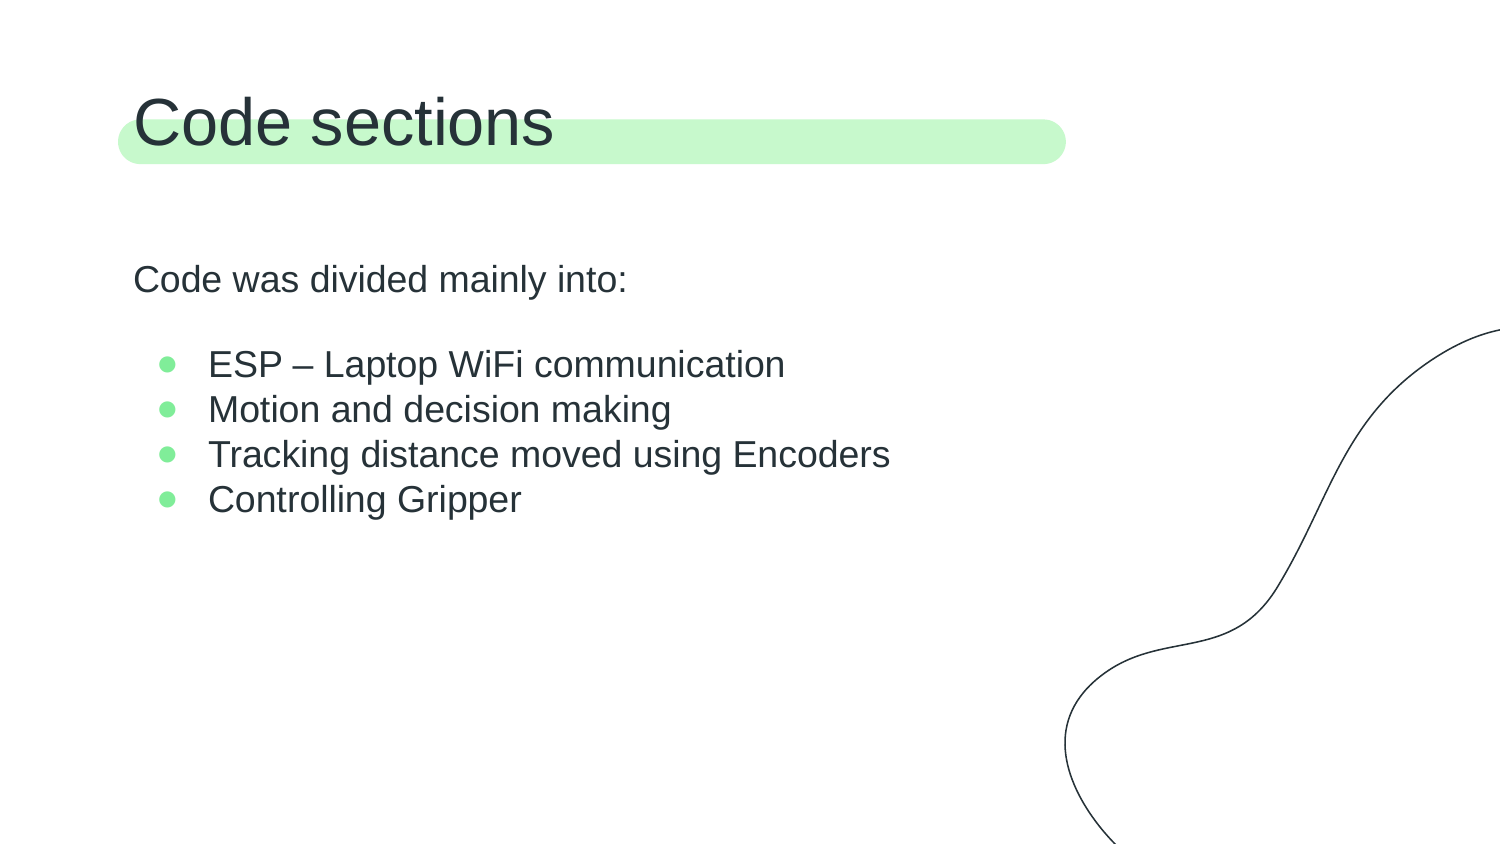

# Code sections
Code was divided mainly into:

ESP – Laptop WiFi communication
Motion and decision making
Tracking distance moved using Encoders
Controlling Gripper